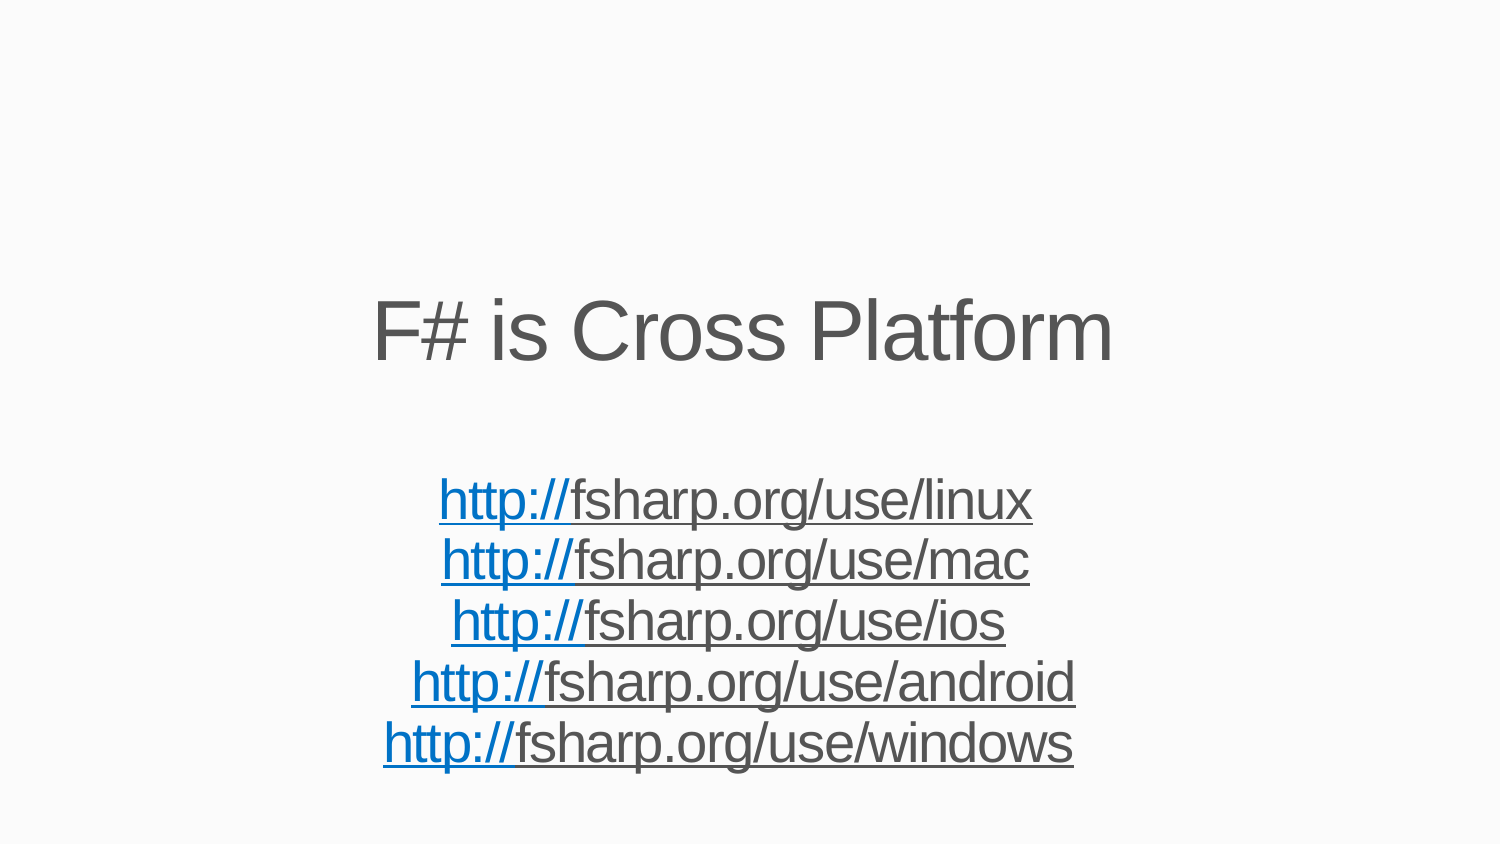

# F# is Cross Platform http://fsharp.org/use/linux http://fsharp.org/use/mac http://fsharp.org/use/ios http://fsharp.org/use/android http://fsharp.org/use/windows